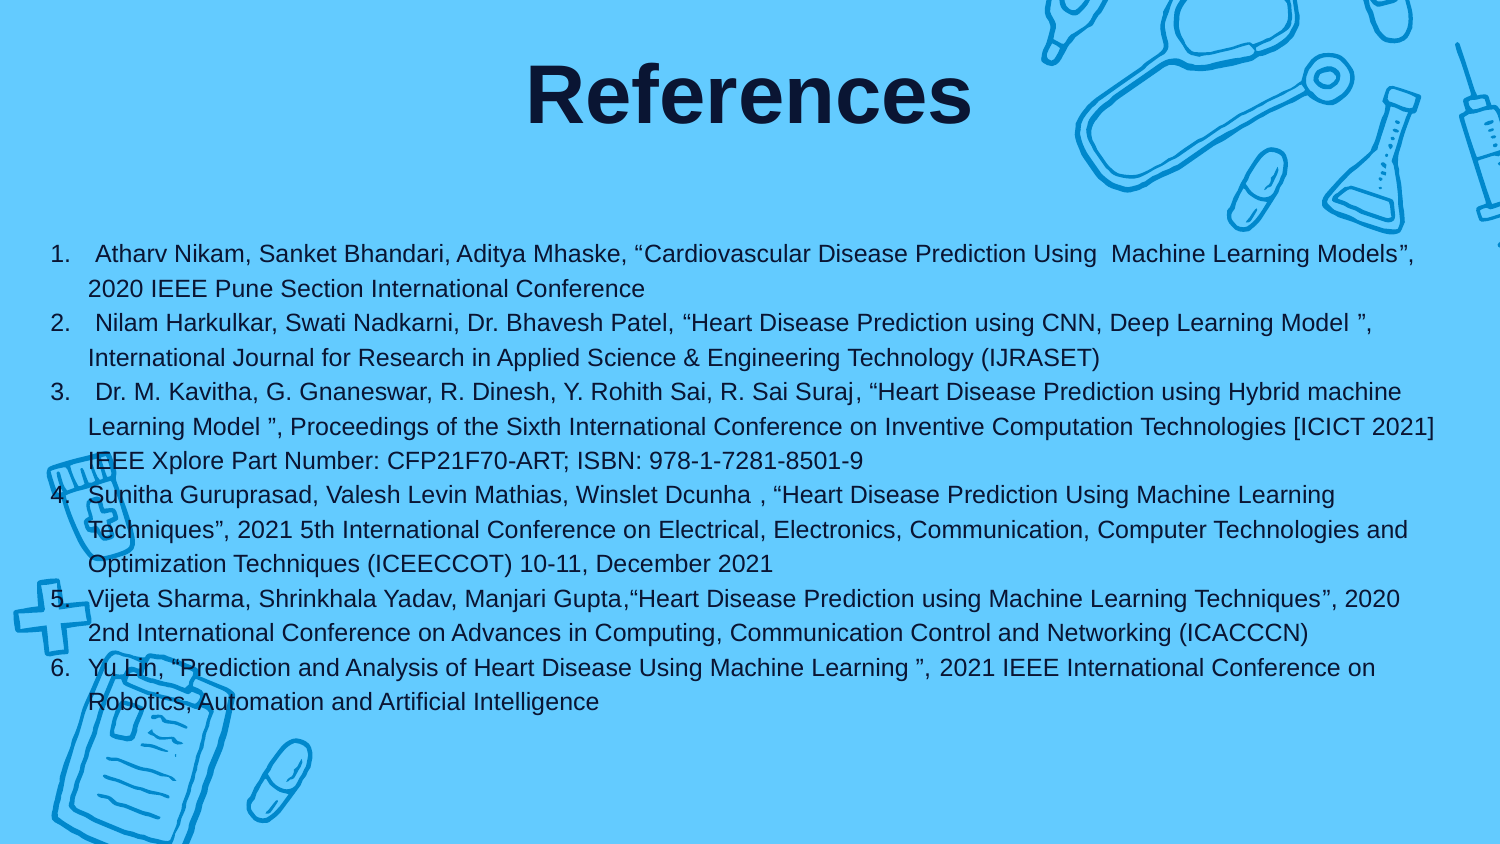

# References
 Atharv Nikam, Sanket Bhandari, Aditya Mhaske, “Cardiovascular Disease Prediction Using  Machine Learning Models”, 2020 IEEE Pune Section International Conference
 Nilam Harkulkar, Swati Nadkarni, Dr. Bhavesh Patel, “Heart Disease Prediction using CNN, Deep Learning Model ”, International Journal for Research in Applied Science & Engineering Technology (IJRASET)
 Dr. M. Kavitha, G. Gnaneswar, R. Dinesh, Y. Rohith Sai, R. Sai Suraj, “Heart Disease Prediction using Hybrid machine Learning Model ”, Proceedings of the Sixth International Conference on Inventive Computation Technologies [ICICT 2021] IEEE Xplore Part Number: CFP21F70-ART; ISBN: 978-1-7281-8501-9
Sunitha Guruprasad, Valesh Levin Mathias, Winslet Dcunha , “Heart Disease Prediction Using Machine Learning Techniques”, 2021 5th International Conference on Electrical, Electronics, Communication, Computer Technologies and Optimization Techniques (ICEECCOT) 10-11, December 2021
Vijeta Sharma, Shrinkhala Yadav, Manjari Gupta,“Heart Disease Prediction using Machine Learning Techniques”, 2020 2nd International Conference on Advances in Computing, Communication Control and Networking (ICACCCN)
Yu Lin, “Prediction and Analysis of Heart Disease Using Machine Learning ”, 2021 IEEE International Conference on Robotics, Automation and Artificial Intelligence